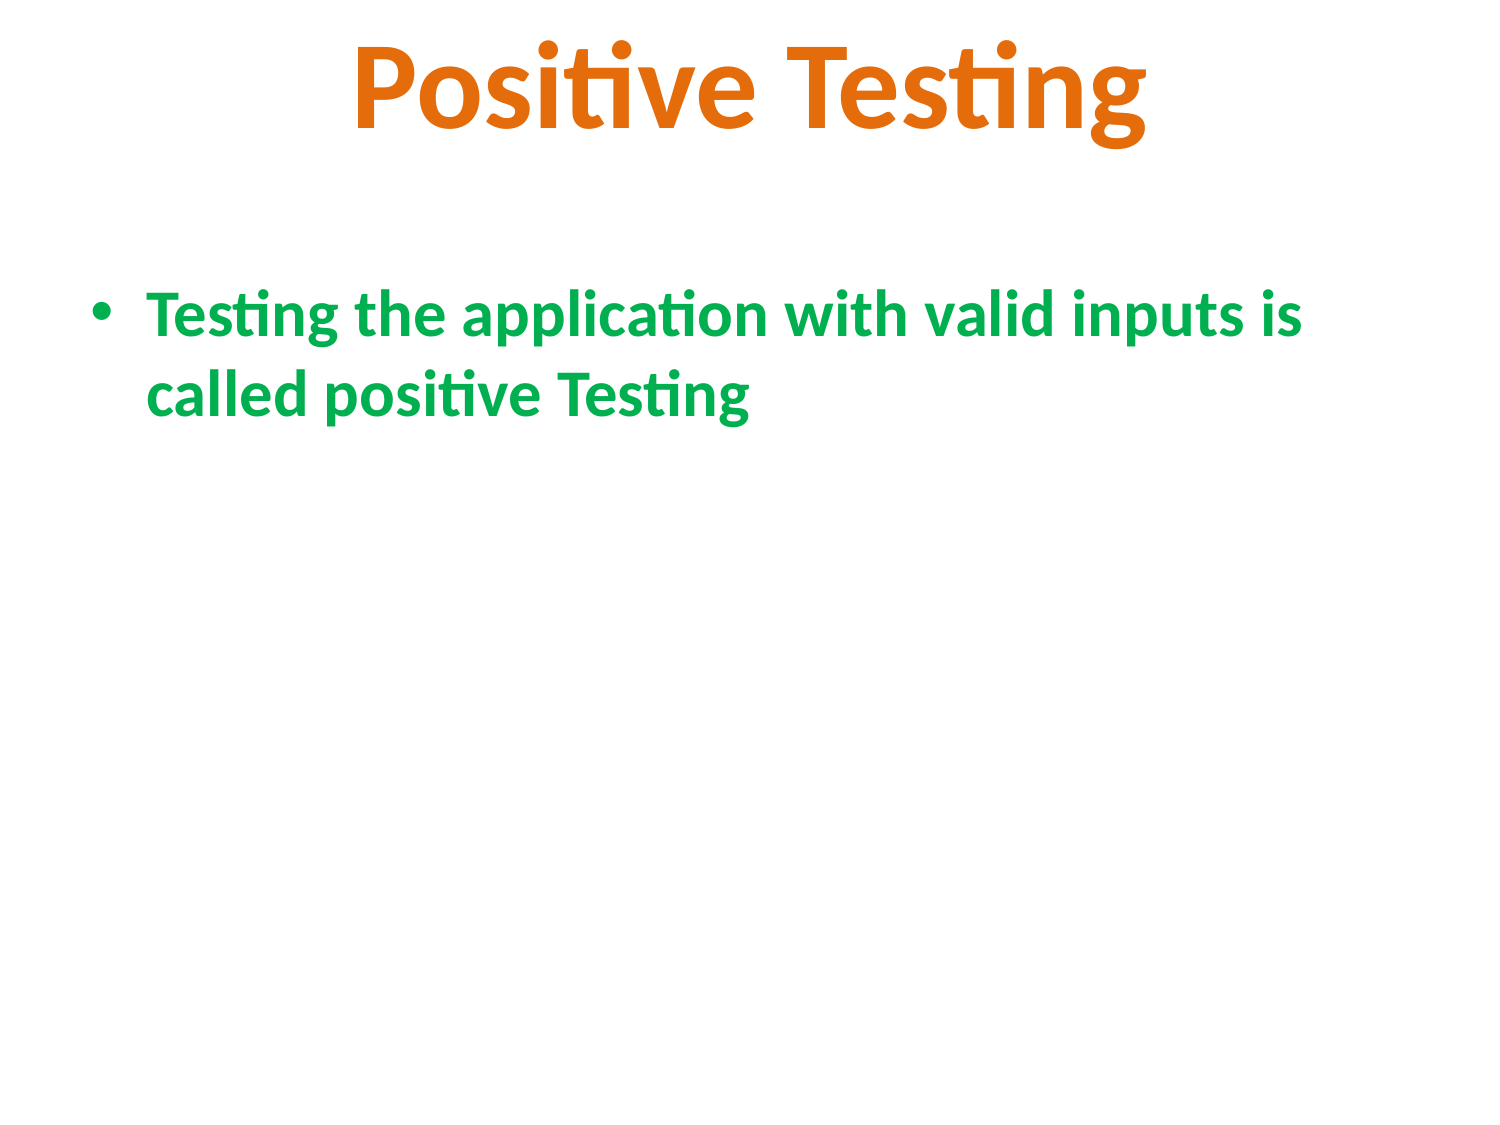

# Positive Testing
Testing the application with valid inputs is called positive Testing